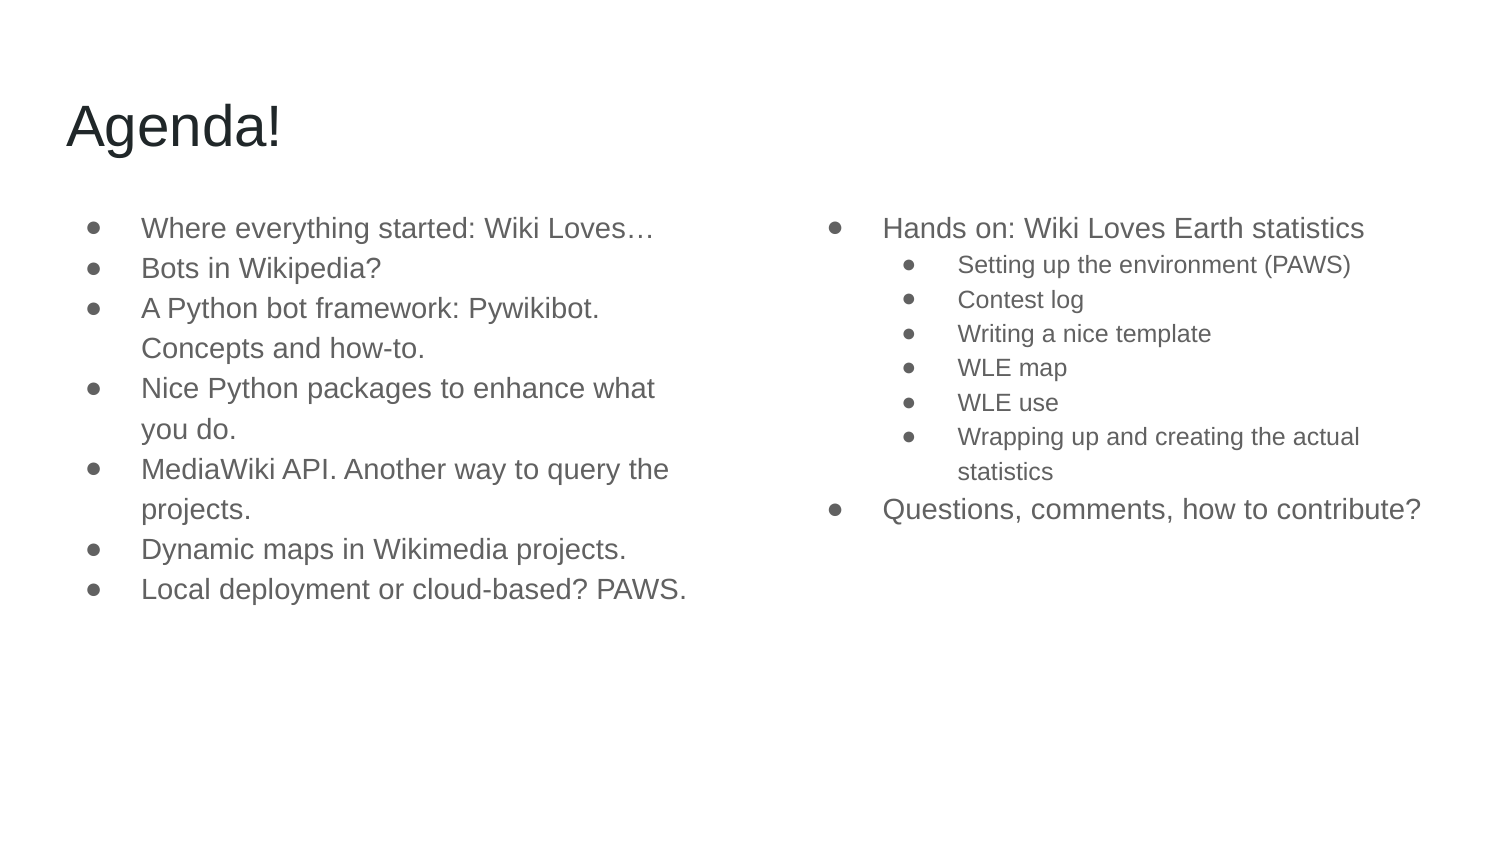

# Agenda!
Where everything started: Wiki Loves…
Bots in Wikipedia?
A Python bot framework: Pywikibot. Concepts and how-to.
Nice Python packages to enhance what you do.
MediaWiki API. Another way to query the projects.
Dynamic maps in Wikimedia projects.
Local deployment or cloud-based? PAWS.
Hands on: Wiki Loves Earth statistics
Setting up the environment (PAWS)
Contest log
Writing a nice template
WLE map
WLE use
Wrapping up and creating the actual statistics
Questions, comments, how to contribute?